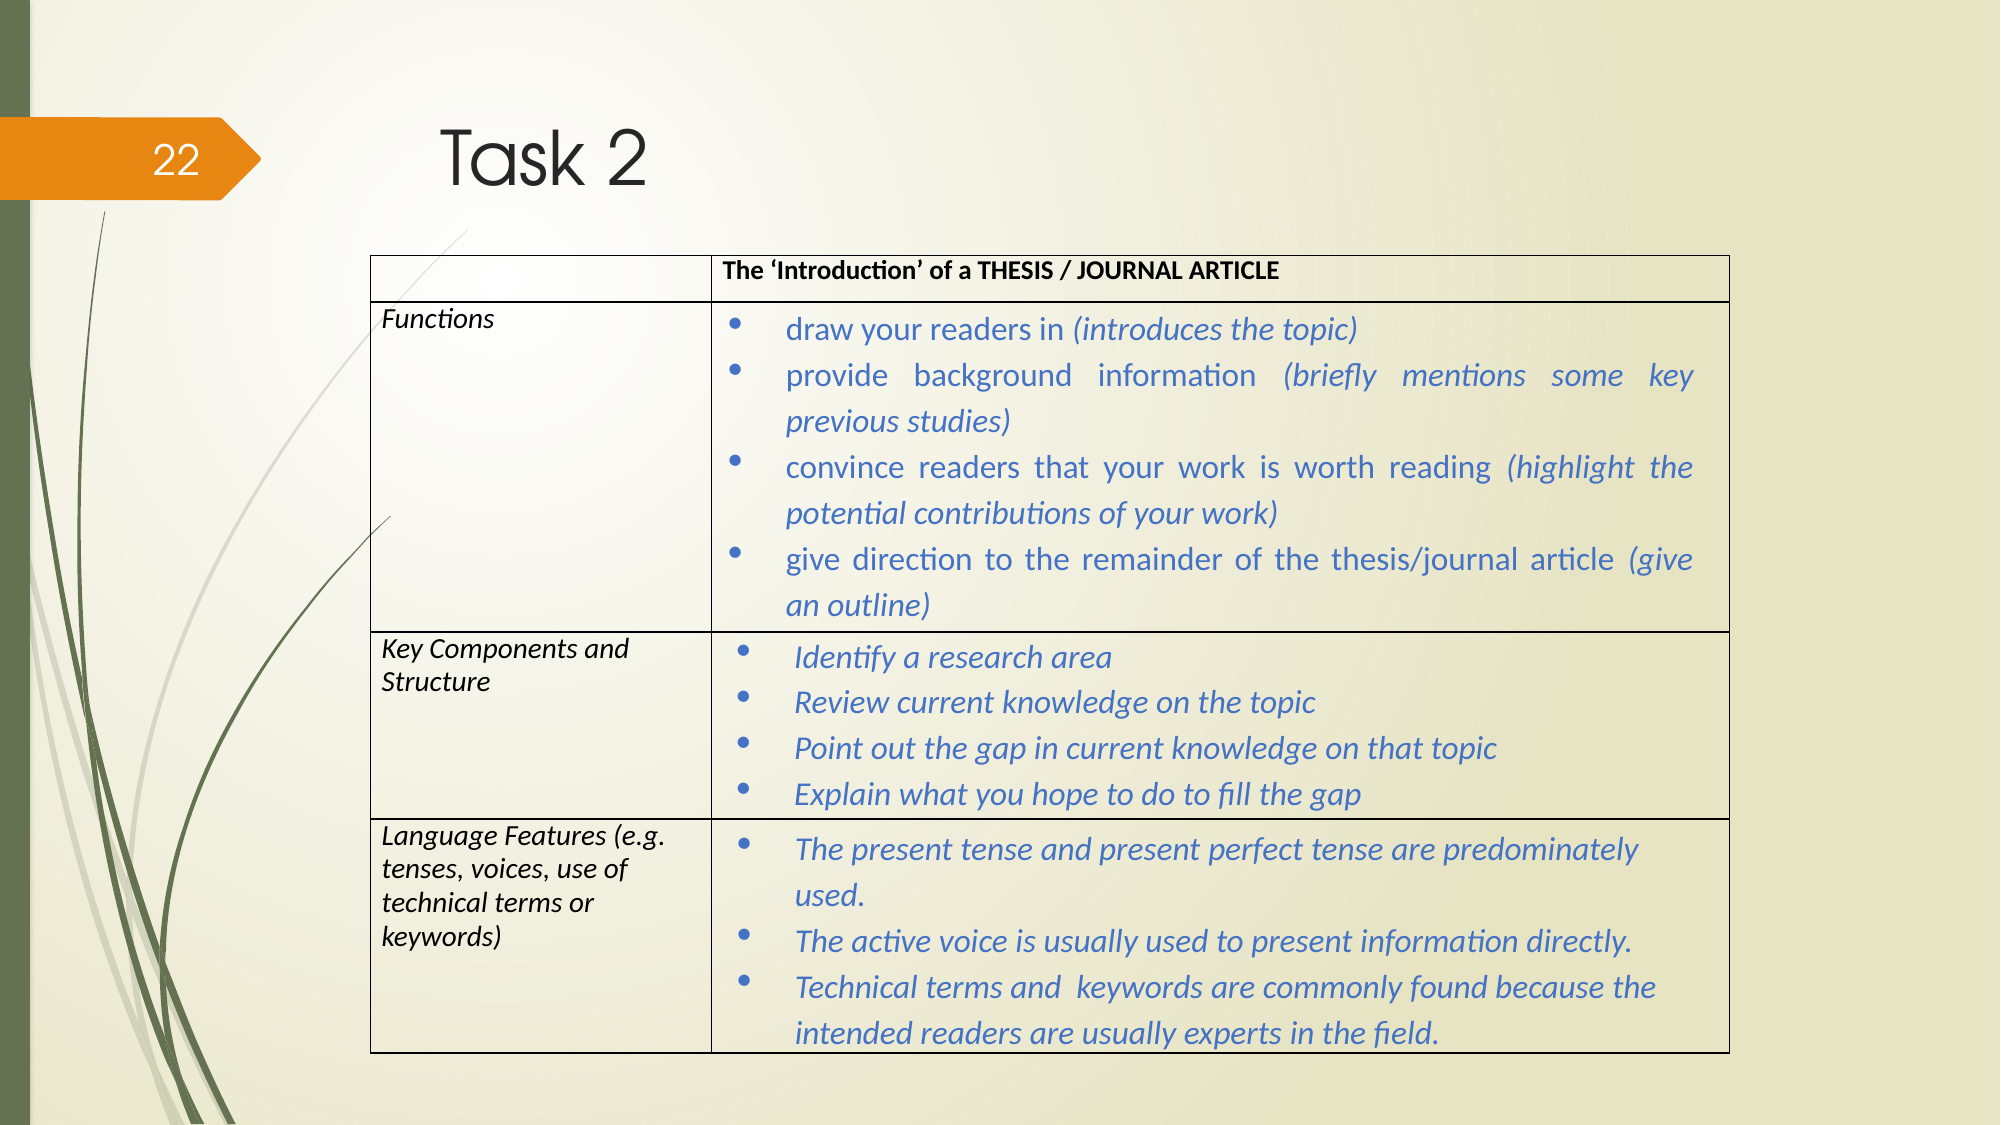

# Task 2
22
|  | The ‘Introduction’ of a THESIS / JOURNAL ARTICLE |
| --- | --- |
| Functions |  |
| Key Components and Structure |  |
| Language Features (e.g. tenses, voices, use of technical terms or keywords) |  |
draw your readers in (introduces the topic)
provide background information (briefly mentions some key previous studies)
convince readers that your work is worth reading (highlight the potential contributions of your work)
give direction to the remainder of the thesis/journal article (give an outline)
Identify a research area
Review current knowledge on the topic
Point out the gap in current knowledge on that topic
Explain what you hope to do to fill the gap
The present tense and present perfect tense are predominately used.
The active voice is usually used to present information directly.
Technical terms and  keywords are commonly found because the intended readers are usually experts in the field.